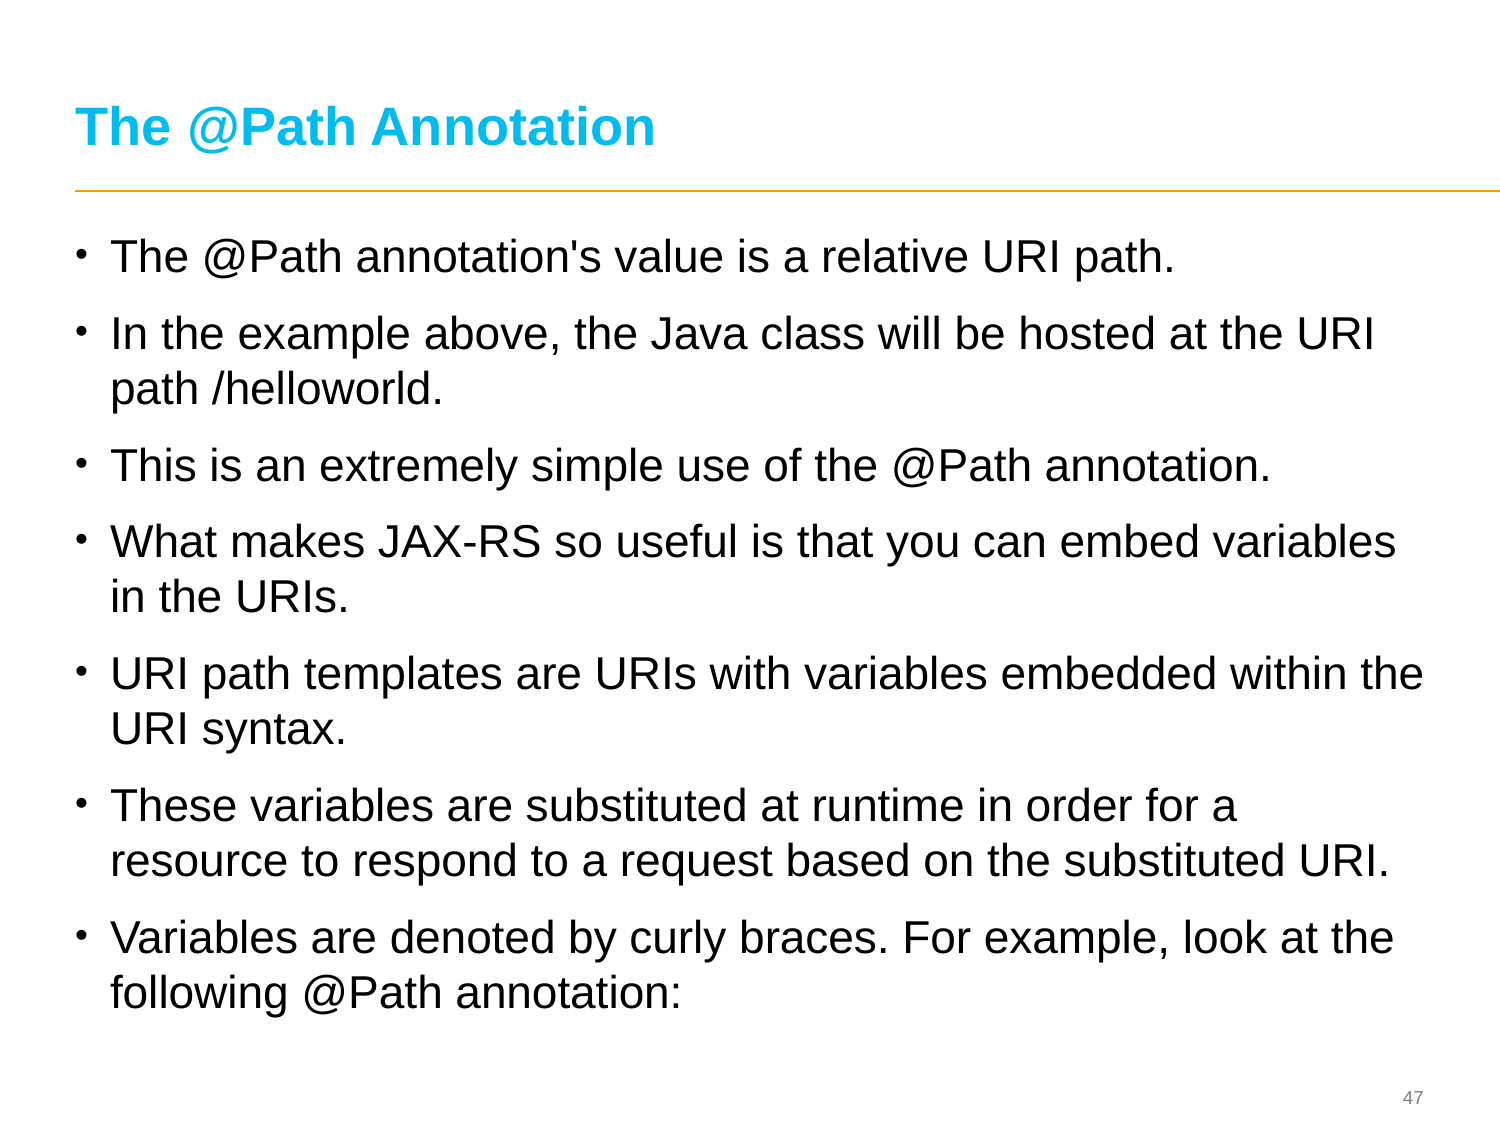

# The @Path Annotation
The @Path annotation's value is a relative URI path.
In the example above, the Java class will be hosted at the URI path /helloworld.
This is an extremely simple use of the @Path annotation.
What makes JAX-RS so useful is that you can embed variables in the URIs.
URI path templates are URIs with variables embedded within the URI syntax.
These variables are substituted at runtime in order for a resource to respond to a request based on the substituted URI.
Variables are denoted by curly braces. For example, look at the following @Path annotation: